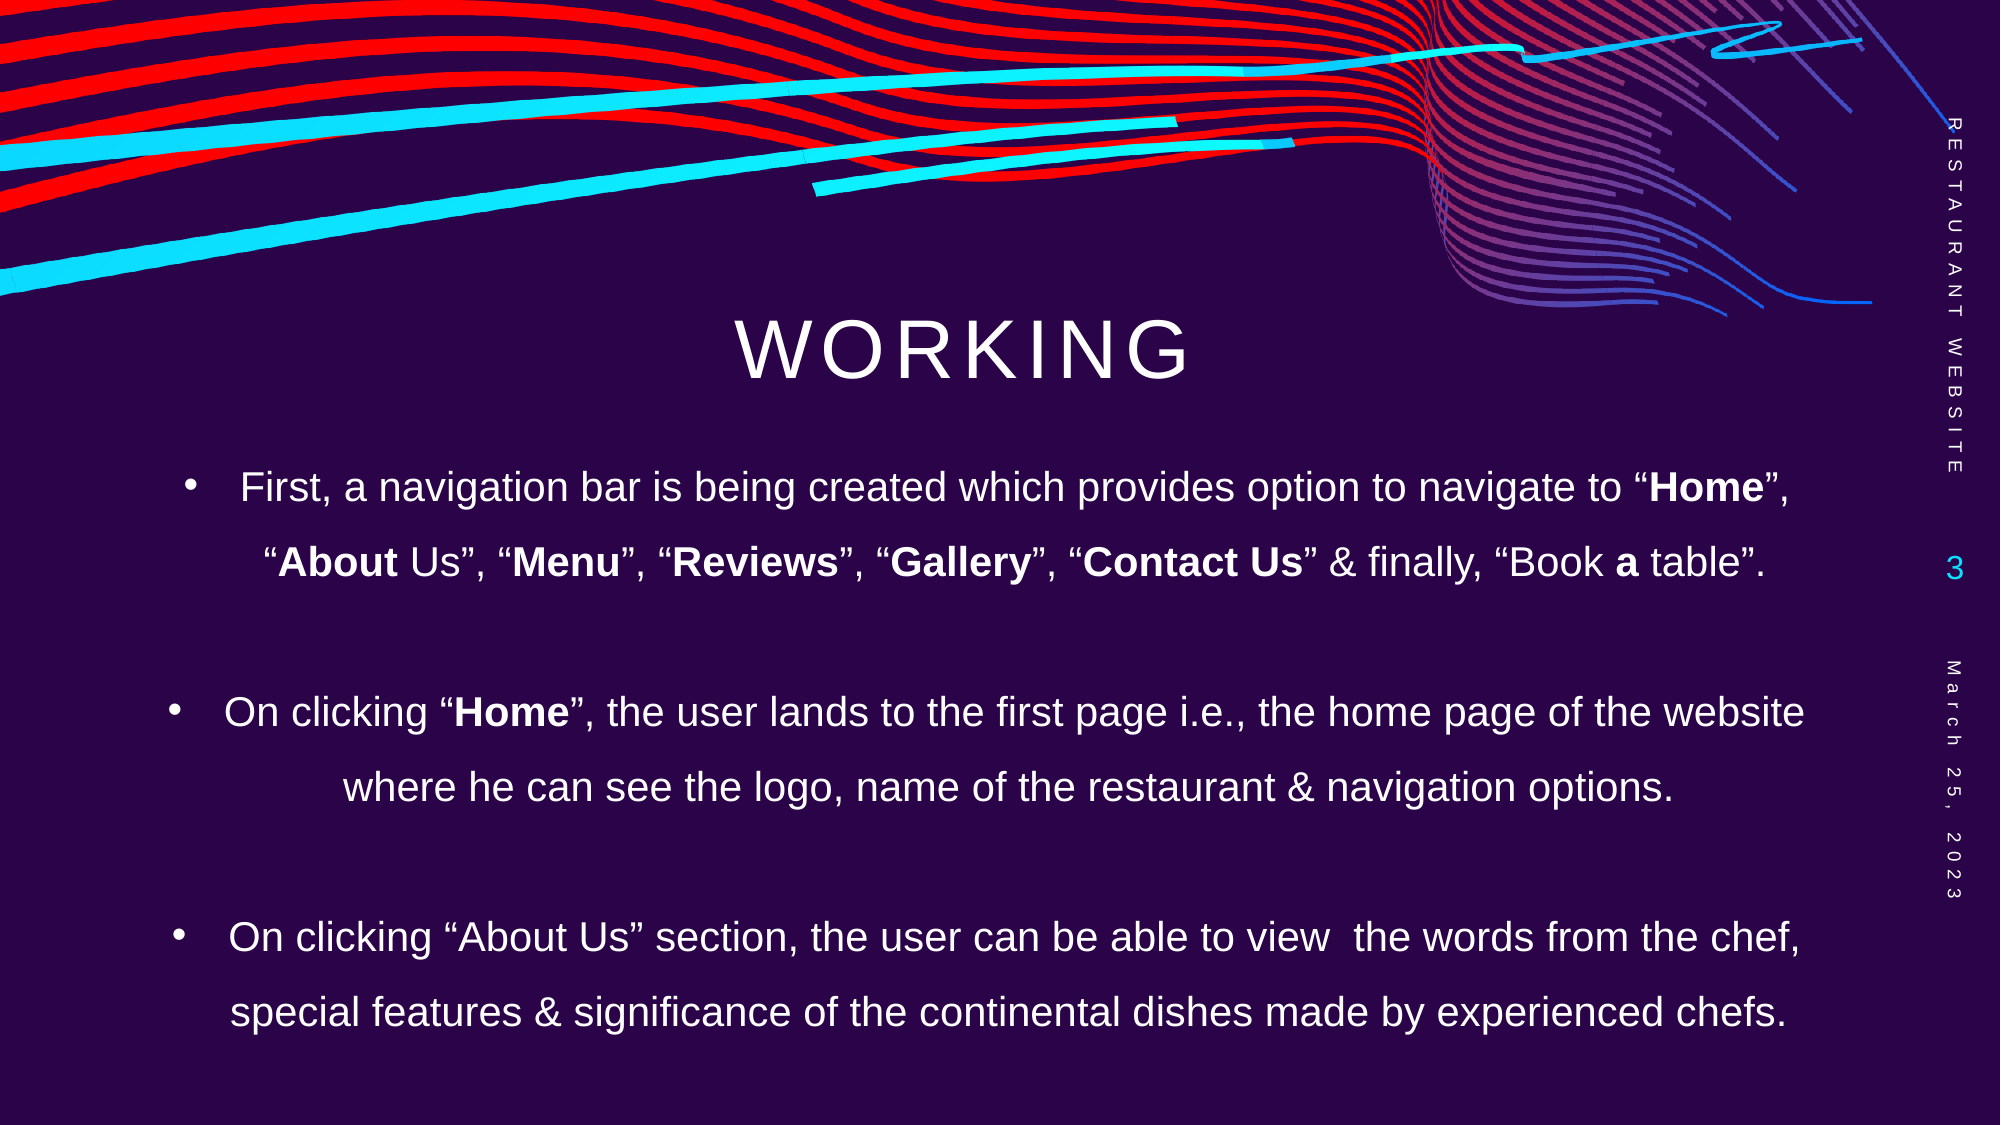

Restaurant website
# WORKING
First, a navigation bar is being created which provides option to navigate to “Home”, “About Us”, “Menu”, “Reviews”, “Gallery”, “Contact Us” & finally, “Book a table”.

On clicking “Home”, the user lands to the first page i.e., the home page of the website where he can see the logo, name of the restaurant & navigation options.

On clicking “About Us” section, the user can be able to view  the words from the chef, special features & significance of the continental dishes made by experienced chefs.
3
March 25, 2023